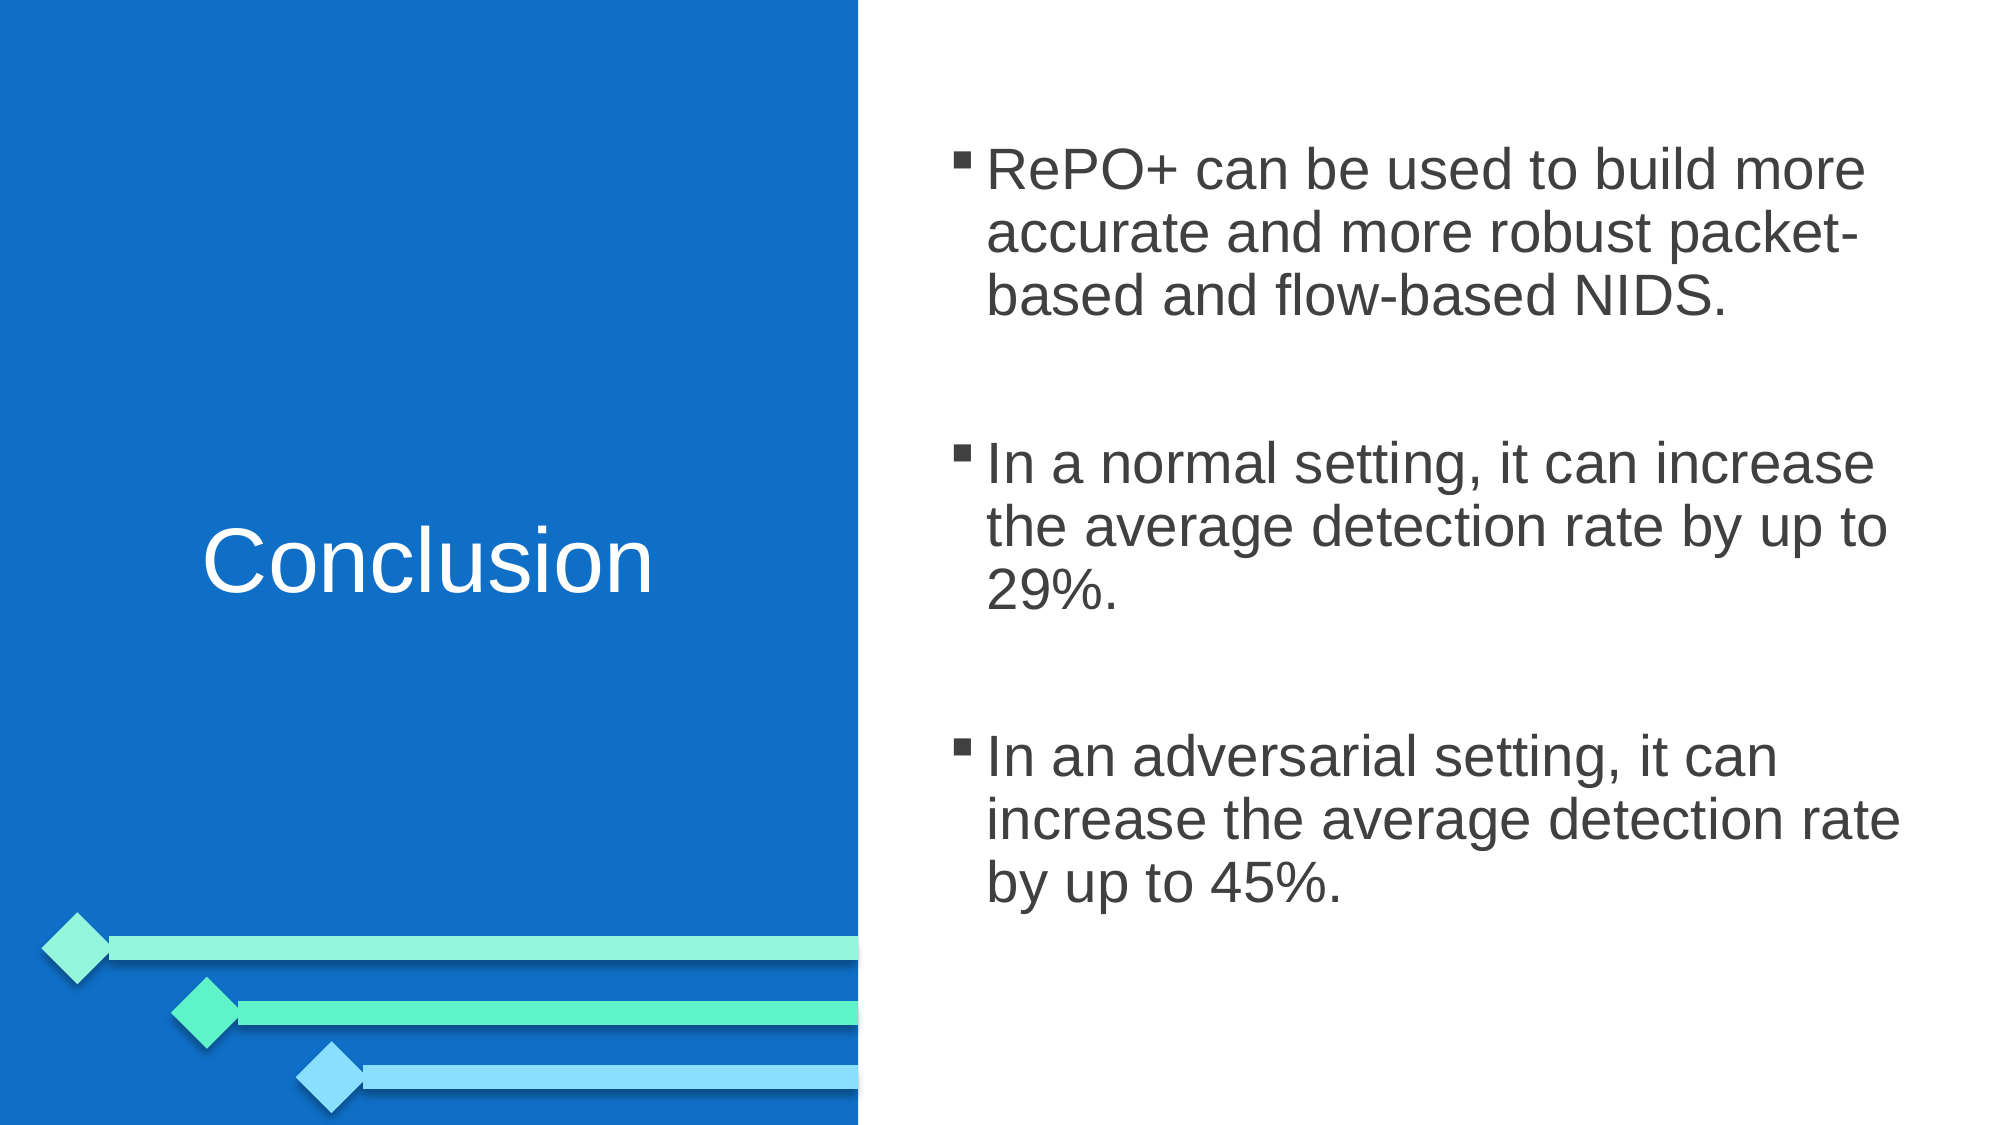

RePO+ can be used to build more accurate and more robust packet-based and flow-based NIDS.

In a normal setting, it can increase the average detection rate by up to 29%.

In an adversarial setting, it can increase the average detection rate by up to 45%.
# Conclusion